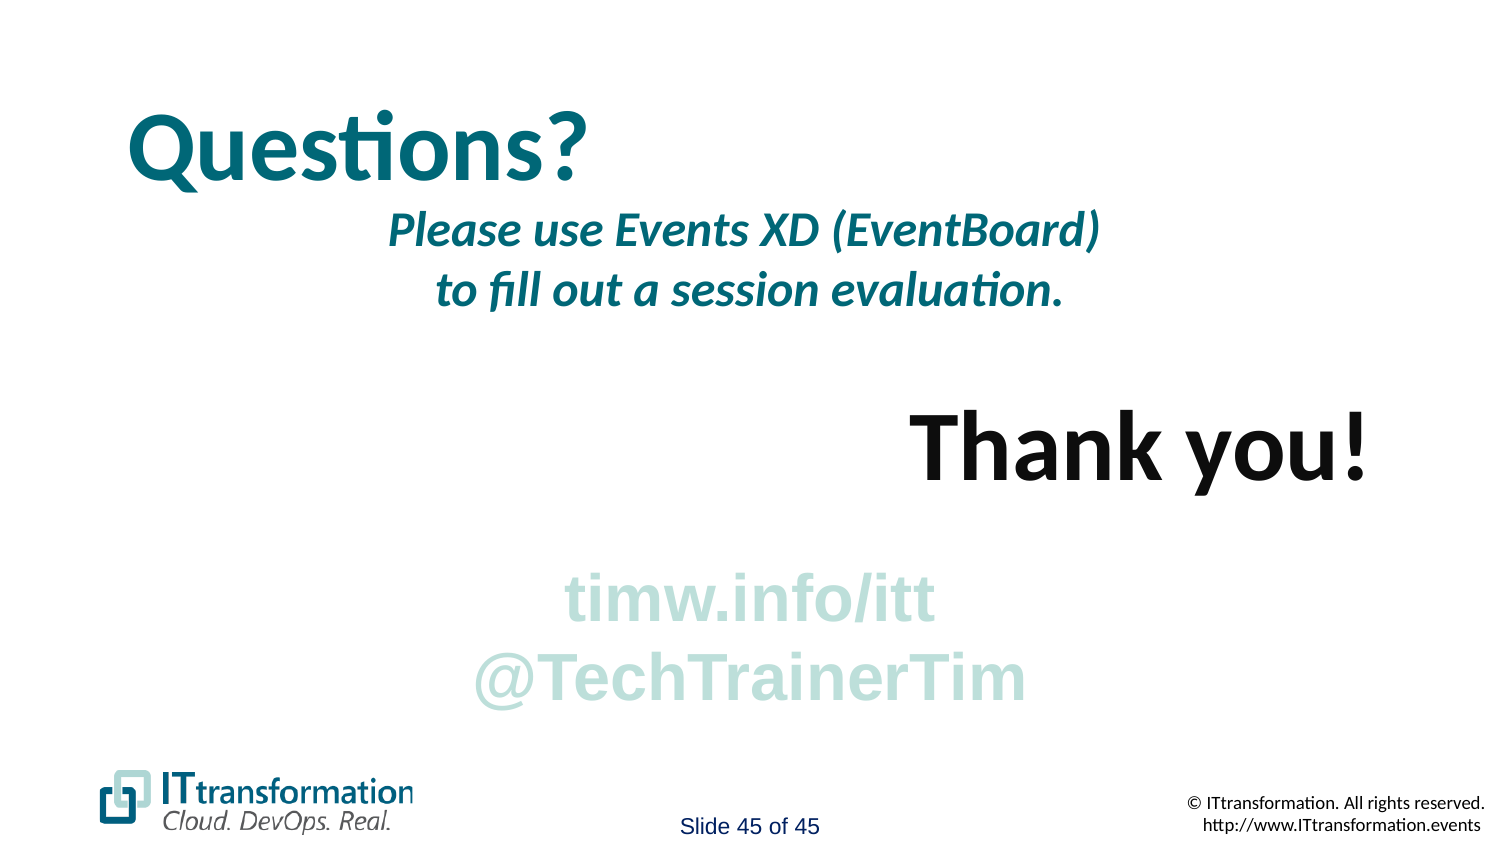

# Questions?
Please use Events XD (EventBoard)
to fill out a session evaluation.
Thank you!
timw.info/itt
@TechTrainerTim